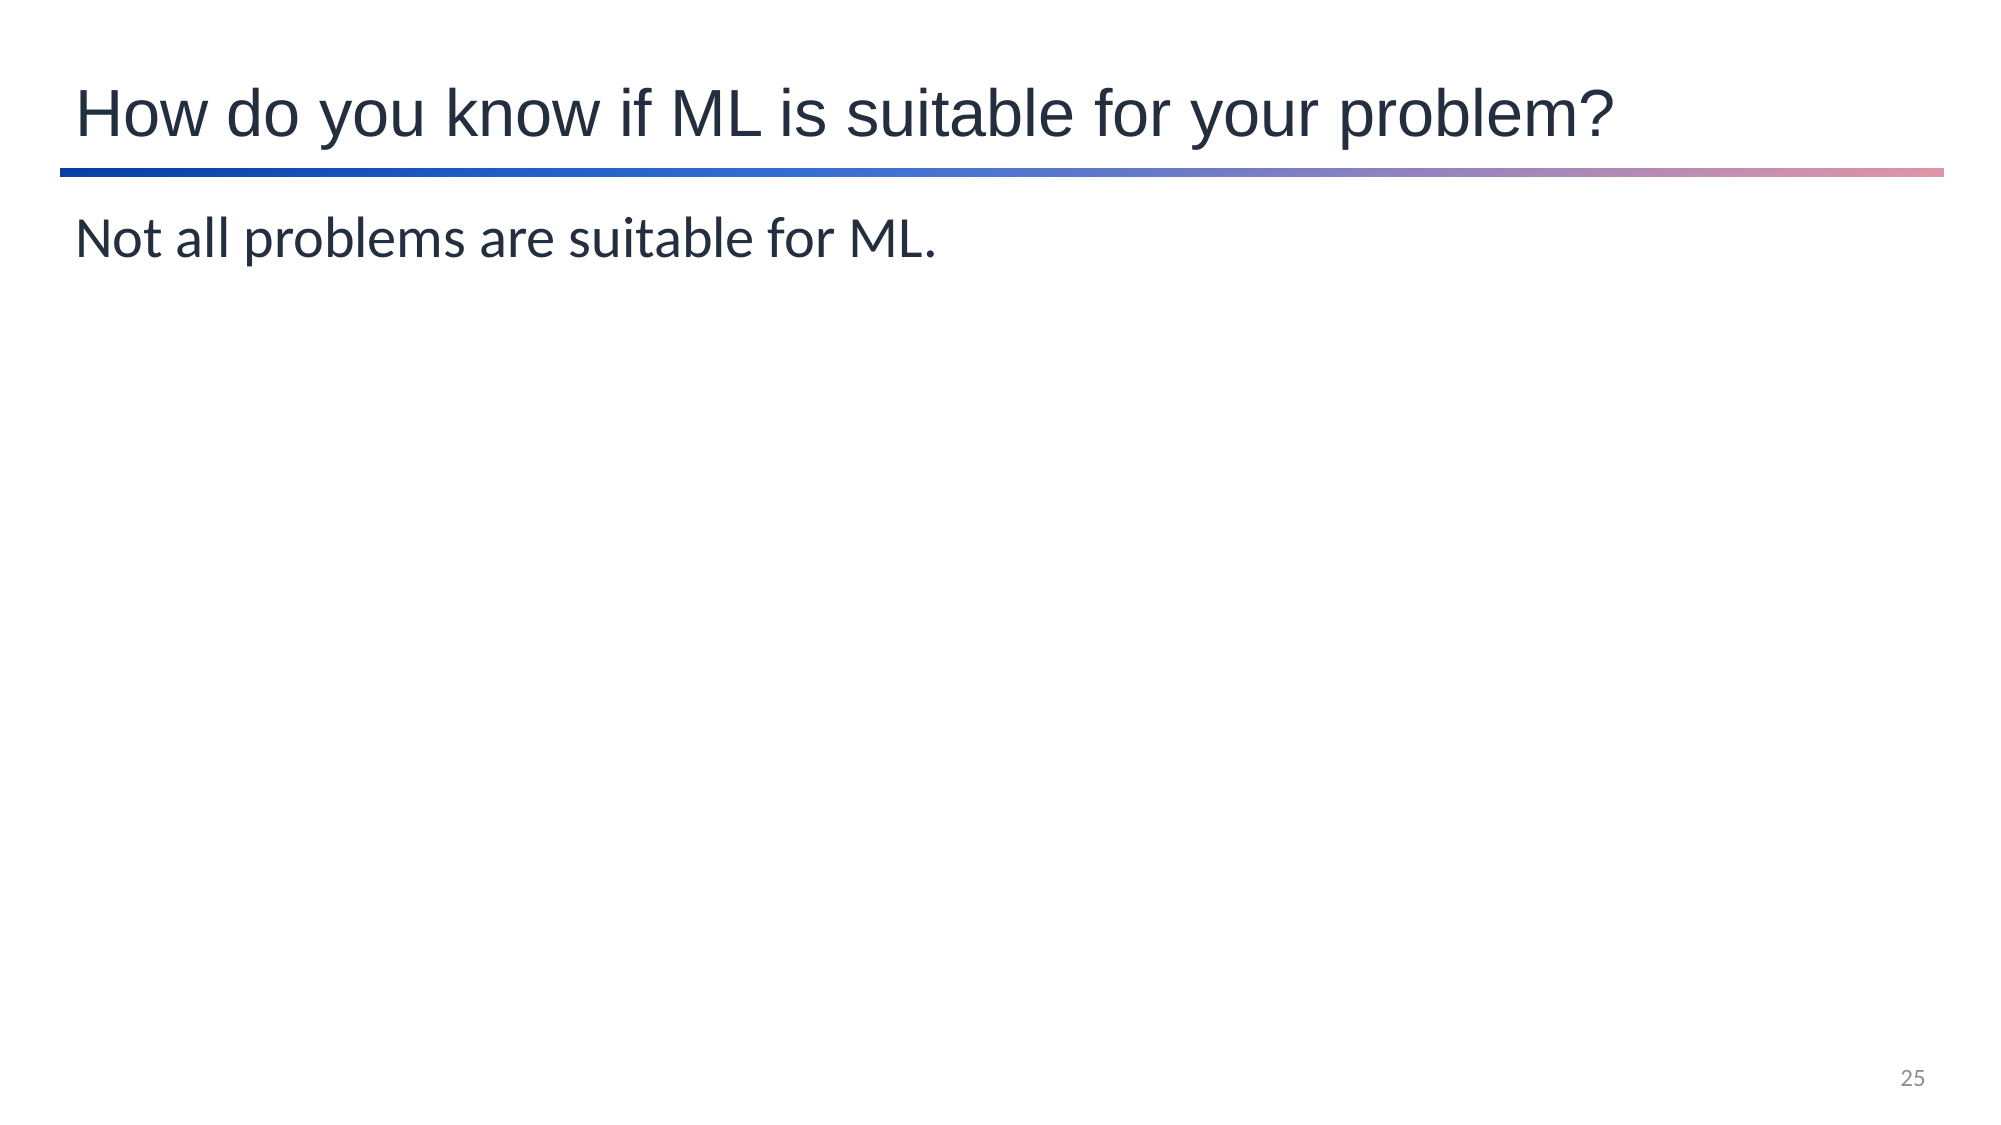

How do you know if ML is suitable for your problem?
Not all problems are suitable for ML.
25